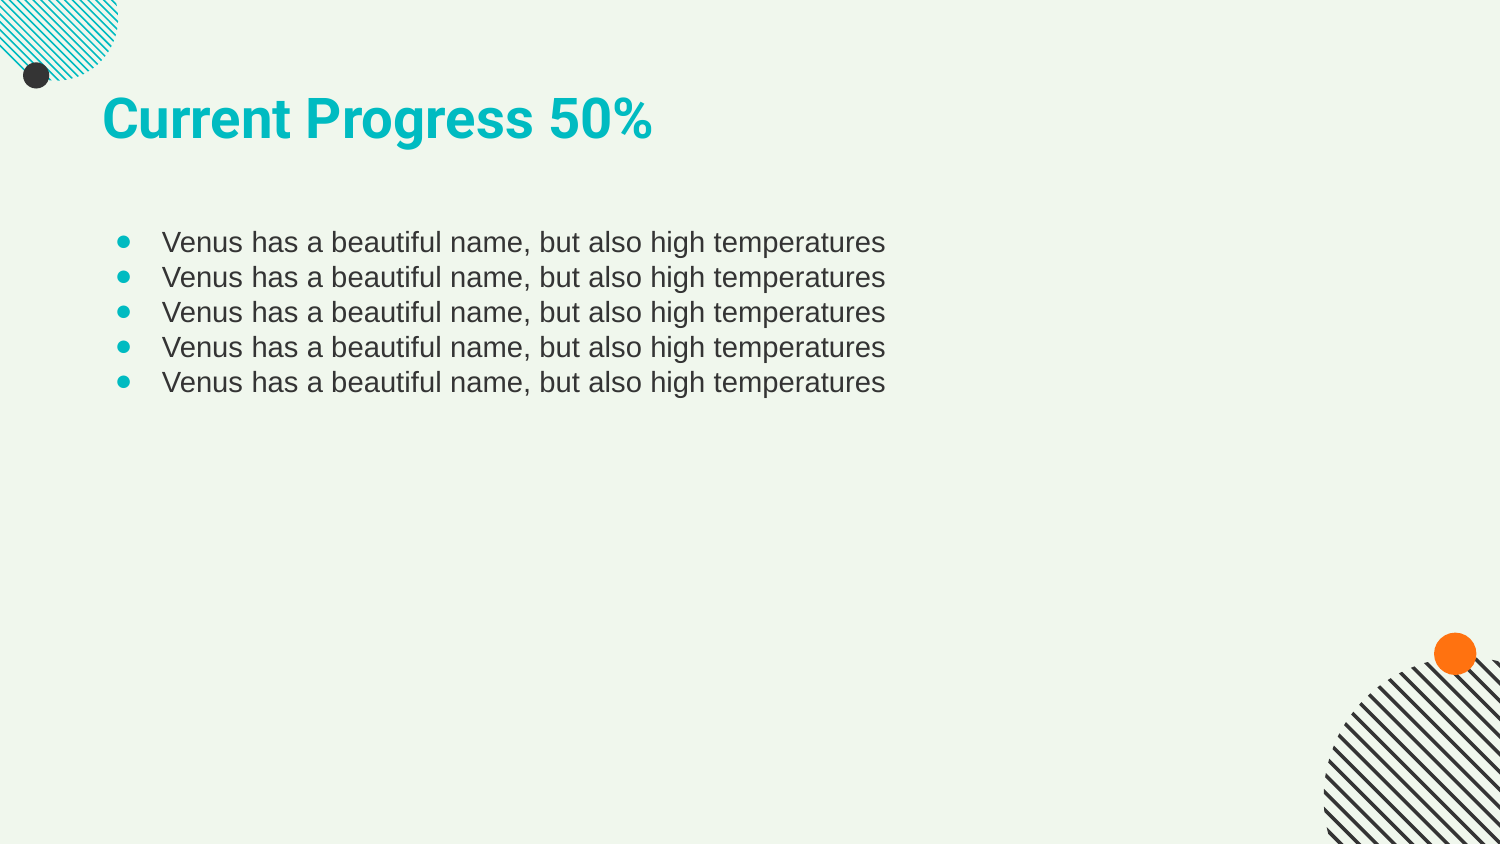

# Current Progress 50%
Venus has a beautiful name, but also high temperatures
Venus has a beautiful name, but also high temperatures
Venus has a beautiful name, but also high temperatures
Venus has a beautiful name, but also high temperatures
Venus has a beautiful name, but also high temperatures